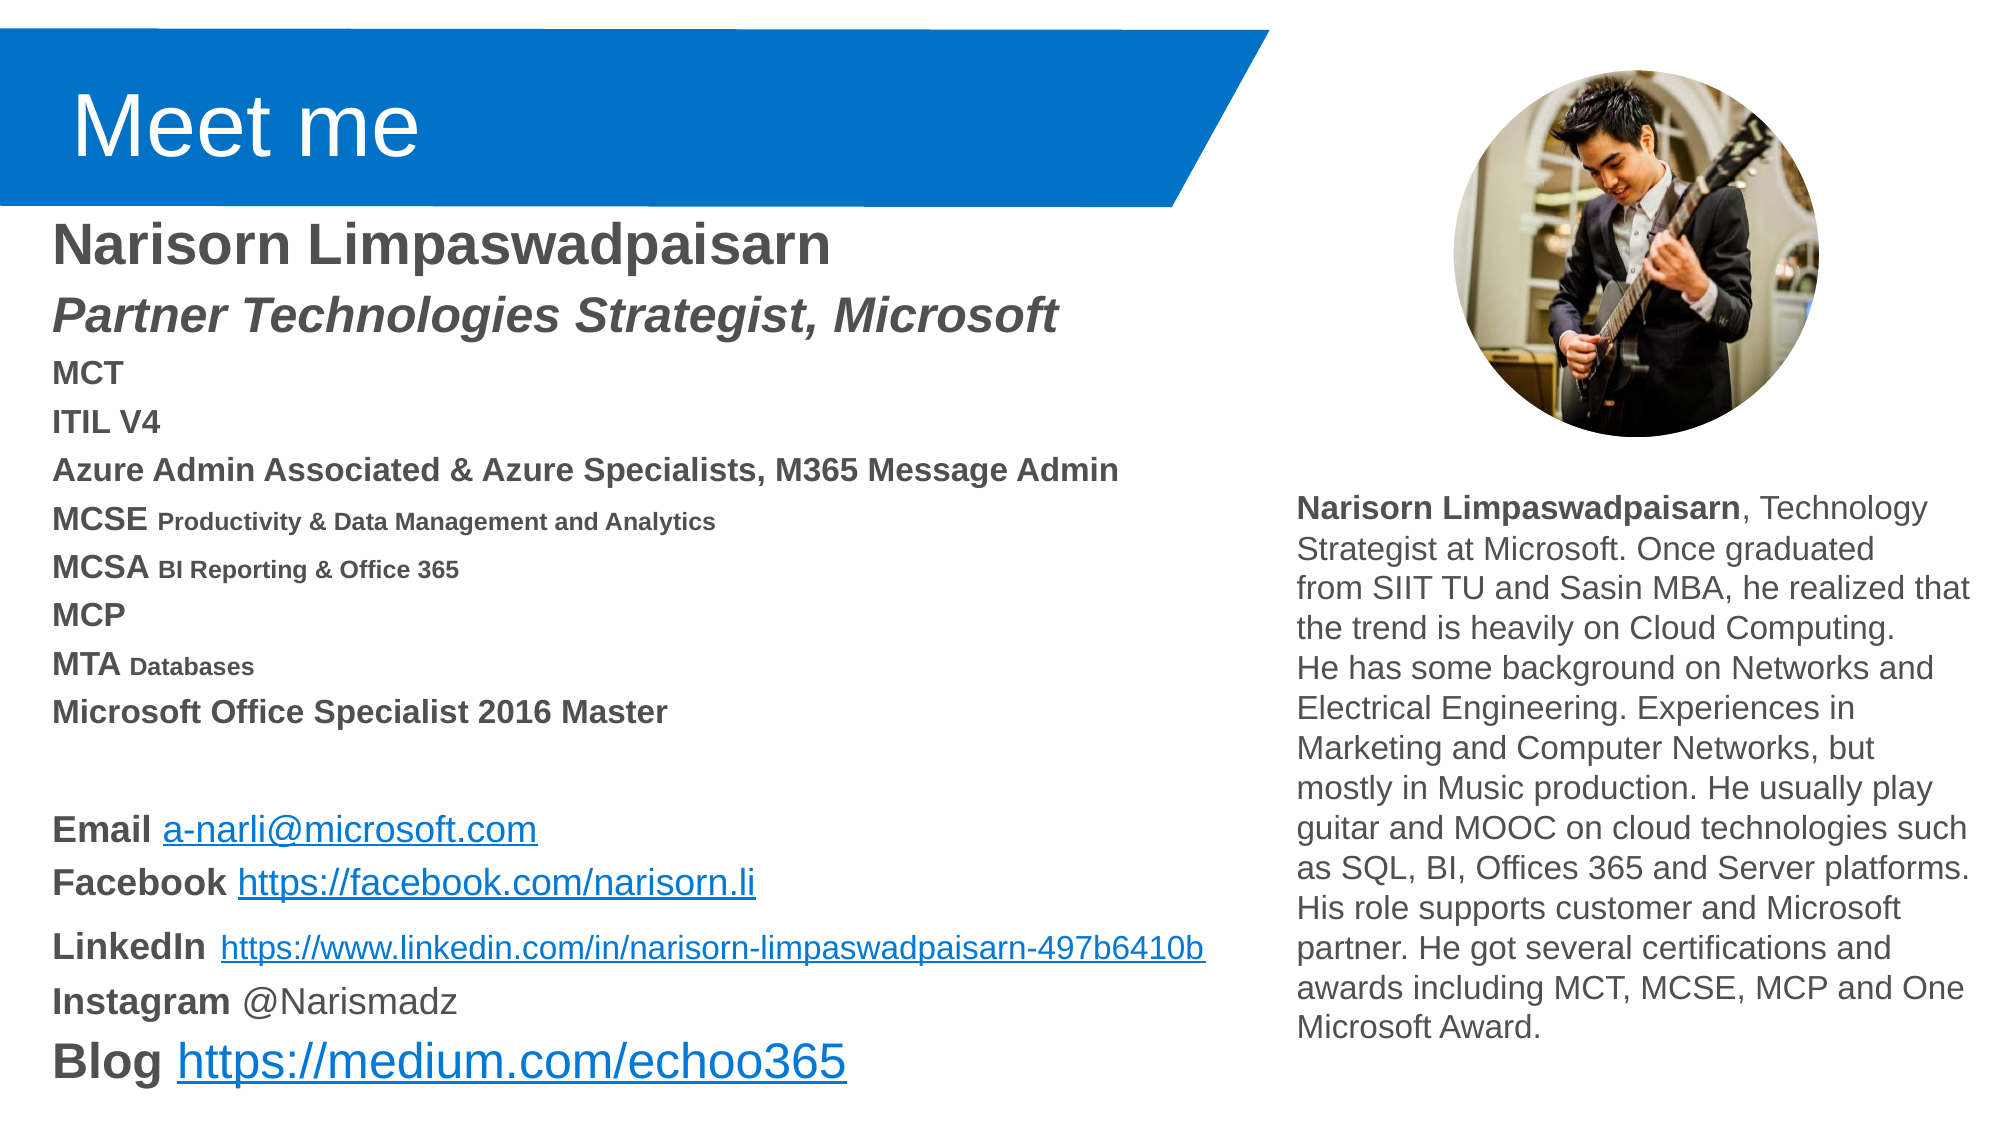

Meet me
Narisorn Limpaswadpaisarn
Partner Technologies Strategist, Microsoft
MCT
ITIL V4
Azure Admin Associated & Azure Specialists, M365 Message Admin
MCSE Productivity & Data Management and Analytics
MCSA BI Reporting & Office 365
MCP
MTA Databases
Microsoft Office Specialist 2016 Master

Email a-narli@microsoft.com
Facebook https://facebook.com/narisorn.li
LinkedIn https://www.linkedin.com/in/narisorn-limpaswadpaisarn-497b6410b
Instagram @Narismadz
Blog https://medium.com/echoo365

Narisorn Limpaswadpaisarn, Technology
Strategist at Microsoft. Once graduated
from SIIT TU and Sasin MBA, he realized that the trend is heavily on Cloud Computing.
He has some background on Networks and Electrical Engineering. Experiences in Marketing and Computer Networks, but mostly in Music production. He usually play guitar and MOOC on cloud technologies such as SQL, BI, Offices 365 and Server platforms. His role supports customer and Microsoft partner. He got several certifications and awards including MCT, MCSE, MCP and One Microsoft Award.